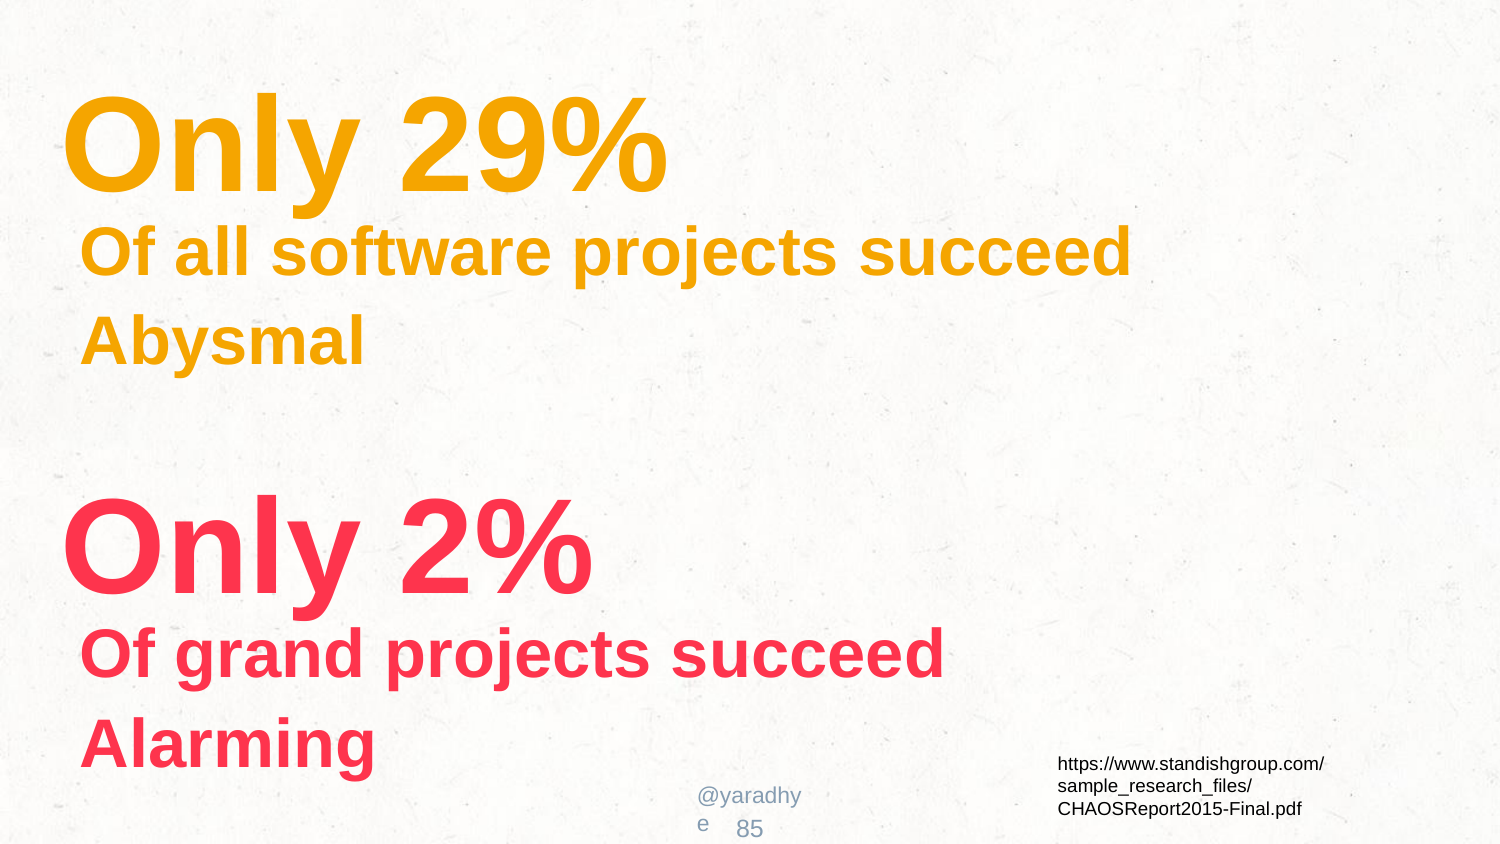

Only 29%
Of all software projects succeed
Abysmal
Only 2%
Of grand projects succeed
Alarming
https://www.standishgroup.com/sample_research_files/CHAOSReport2015-Final.pdf
85